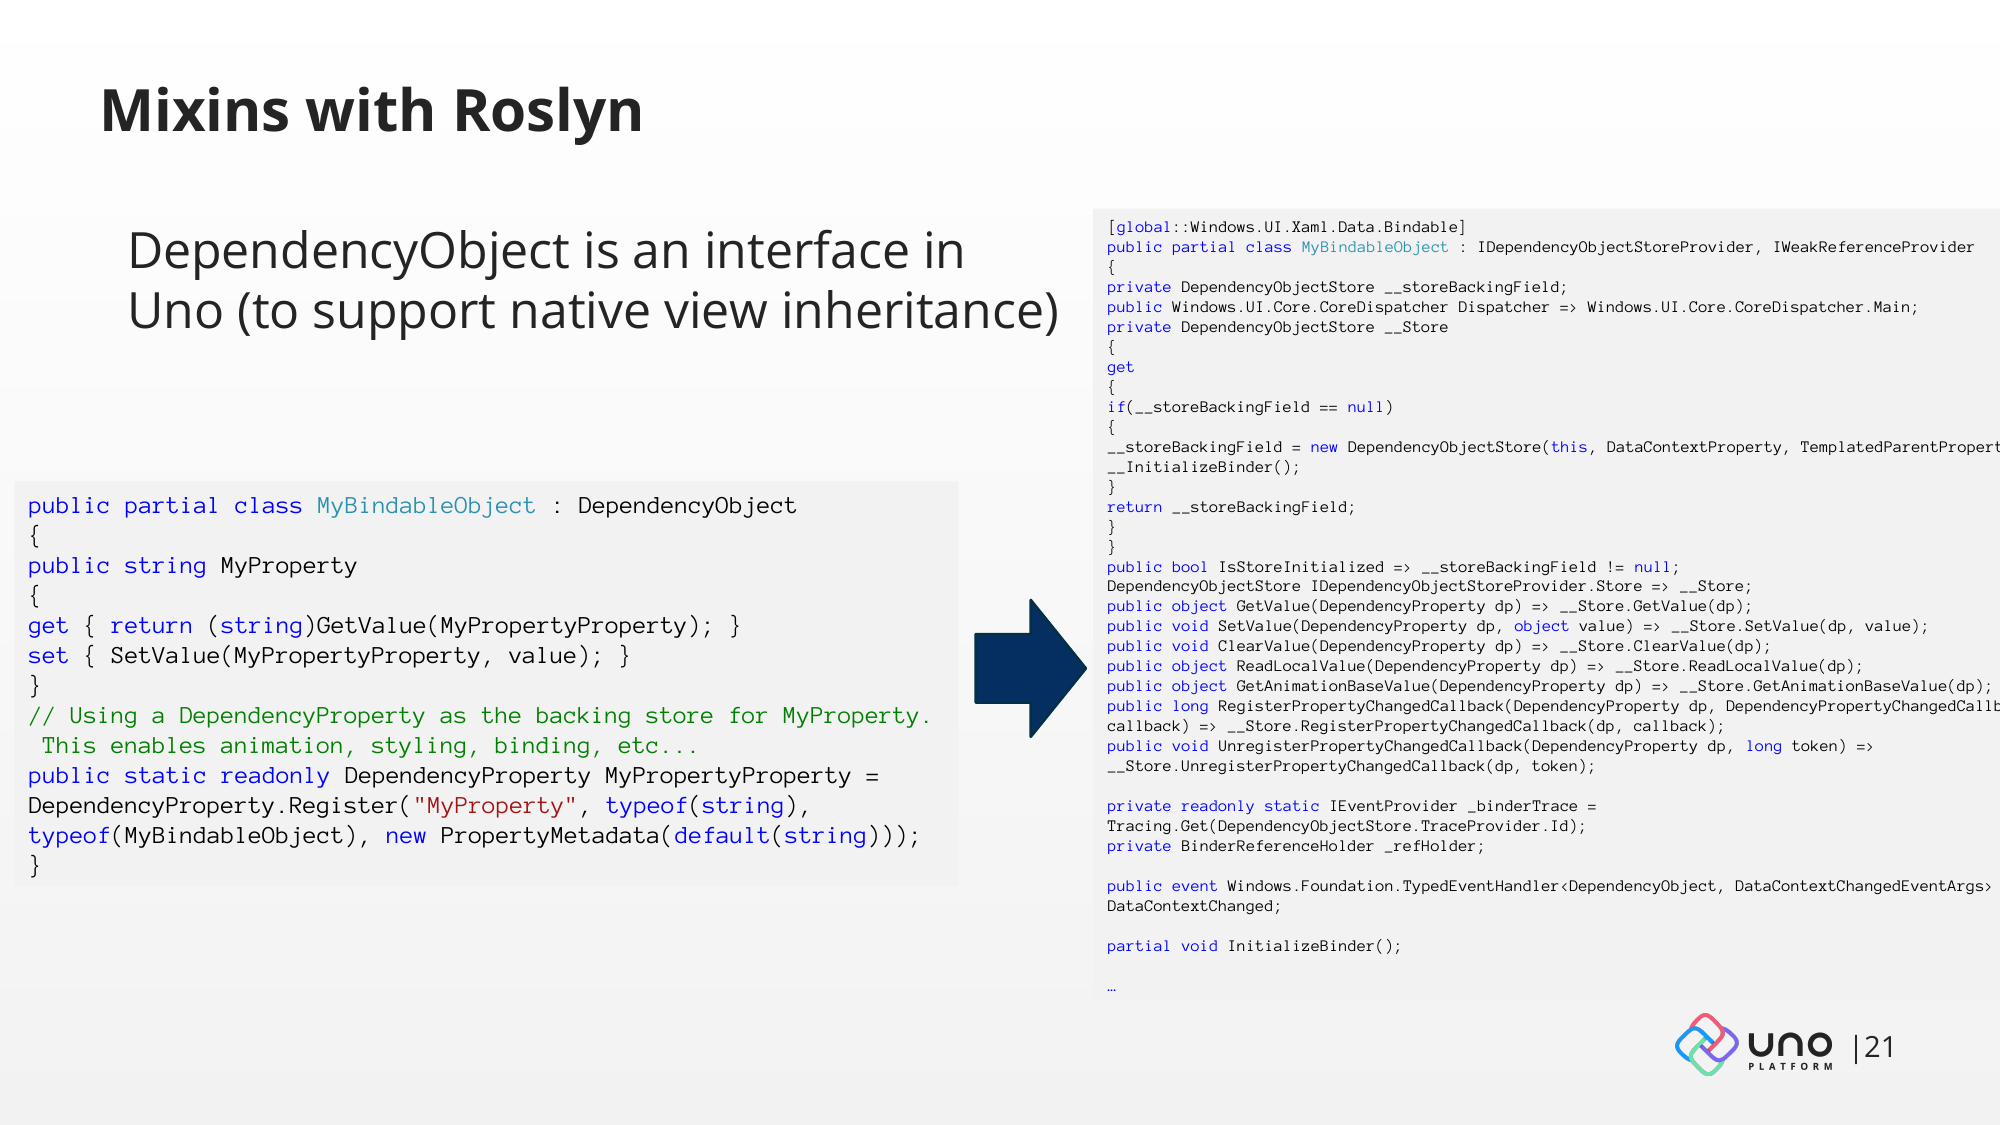

# Mixins with Roslyn
[global::Windows.UI.Xaml.Data.Bindable]
public partial class MyBindableObject : IDependencyObjectStoreProvider, IWeakReferenceProvider
{
private DependencyObjectStore __storeBackingField;
public Windows.UI.Core.CoreDispatcher Dispatcher => Windows.UI.Core.CoreDispatcher.Main;
private DependencyObjectStore __Store
{
get
{
if(__storeBackingField == null)
{
__storeBackingField = new DependencyObjectStore(this, DataContextProperty, TemplatedParentProperty);
__InitializeBinder();
}
return __storeBackingField;
}
}
public bool IsStoreInitialized => __storeBackingField != null;
DependencyObjectStore IDependencyObjectStoreProvider.Store => __Store;
public object GetValue(DependencyProperty dp) => __Store.GetValue(dp);
public void SetValue(DependencyProperty dp, object value) => __Store.SetValue(dp, value);
public void ClearValue(DependencyProperty dp) => __Store.ClearValue(dp);
public object ReadLocalValue(DependencyProperty dp) => __Store.ReadLocalValue(dp);
public object GetAnimationBaseValue(DependencyProperty dp) => __Store.GetAnimationBaseValue(dp);
public long RegisterPropertyChangedCallback(DependencyProperty dp, DependencyPropertyChangedCallback callback) => __Store.RegisterPropertyChangedCallback(dp, callback);
public void UnregisterPropertyChangedCallback(DependencyProperty dp, long token) => __Store.UnregisterPropertyChangedCallback(dp, token);

private readonly static IEventProvider _binderTrace = Tracing.Get(DependencyObjectStore.TraceProvider.Id);
private BinderReferenceHolder _refHolder;

public event Windows.Foundation.TypedEventHandler<DependencyObject, DataContextChangedEventArgs> DataContextChanged;

partial void InitializeBinder();

…
DependencyObject is an interface in Uno (to support native view inheritance)
public partial class MyBindableObject : DependencyObject
{
public string MyProperty
{
get { return (string)GetValue(MyPropertyProperty); }
set { SetValue(MyPropertyProperty, value); }
}
// Using a DependencyProperty as the backing store for MyProperty.  This enables animation, styling, binding, etc...
public static readonly DependencyProperty MyPropertyProperty =
DependencyProperty.Register("MyProperty", typeof(string), typeof(MyBindableObject), new PropertyMetadata(default(string)));
}

|21